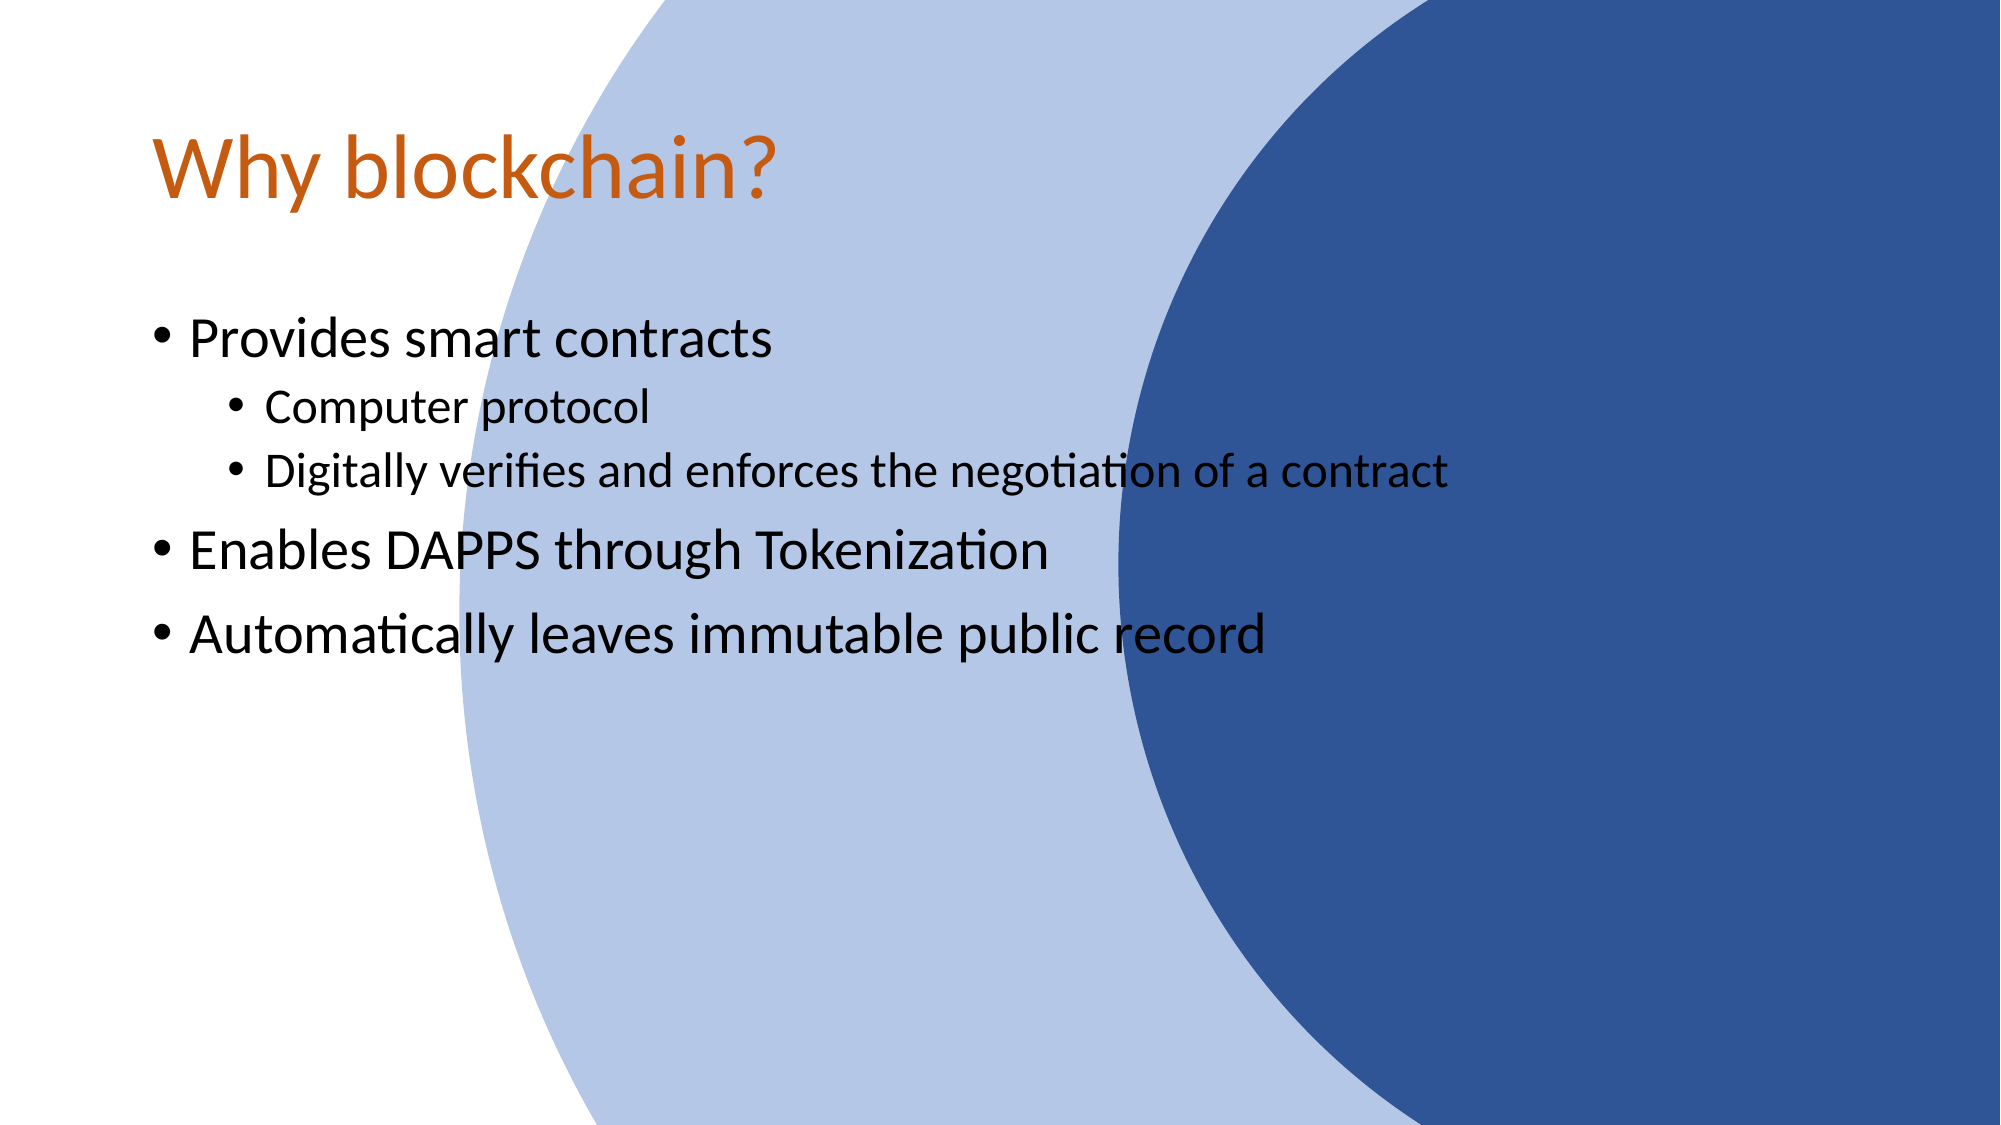

# Why blockchain?
Provides smart contracts
Computer protocol
Digitally verifies and enforces the negotiation of a contract
Enables DAPPS through Tokenization
Automatically leaves immutable public record